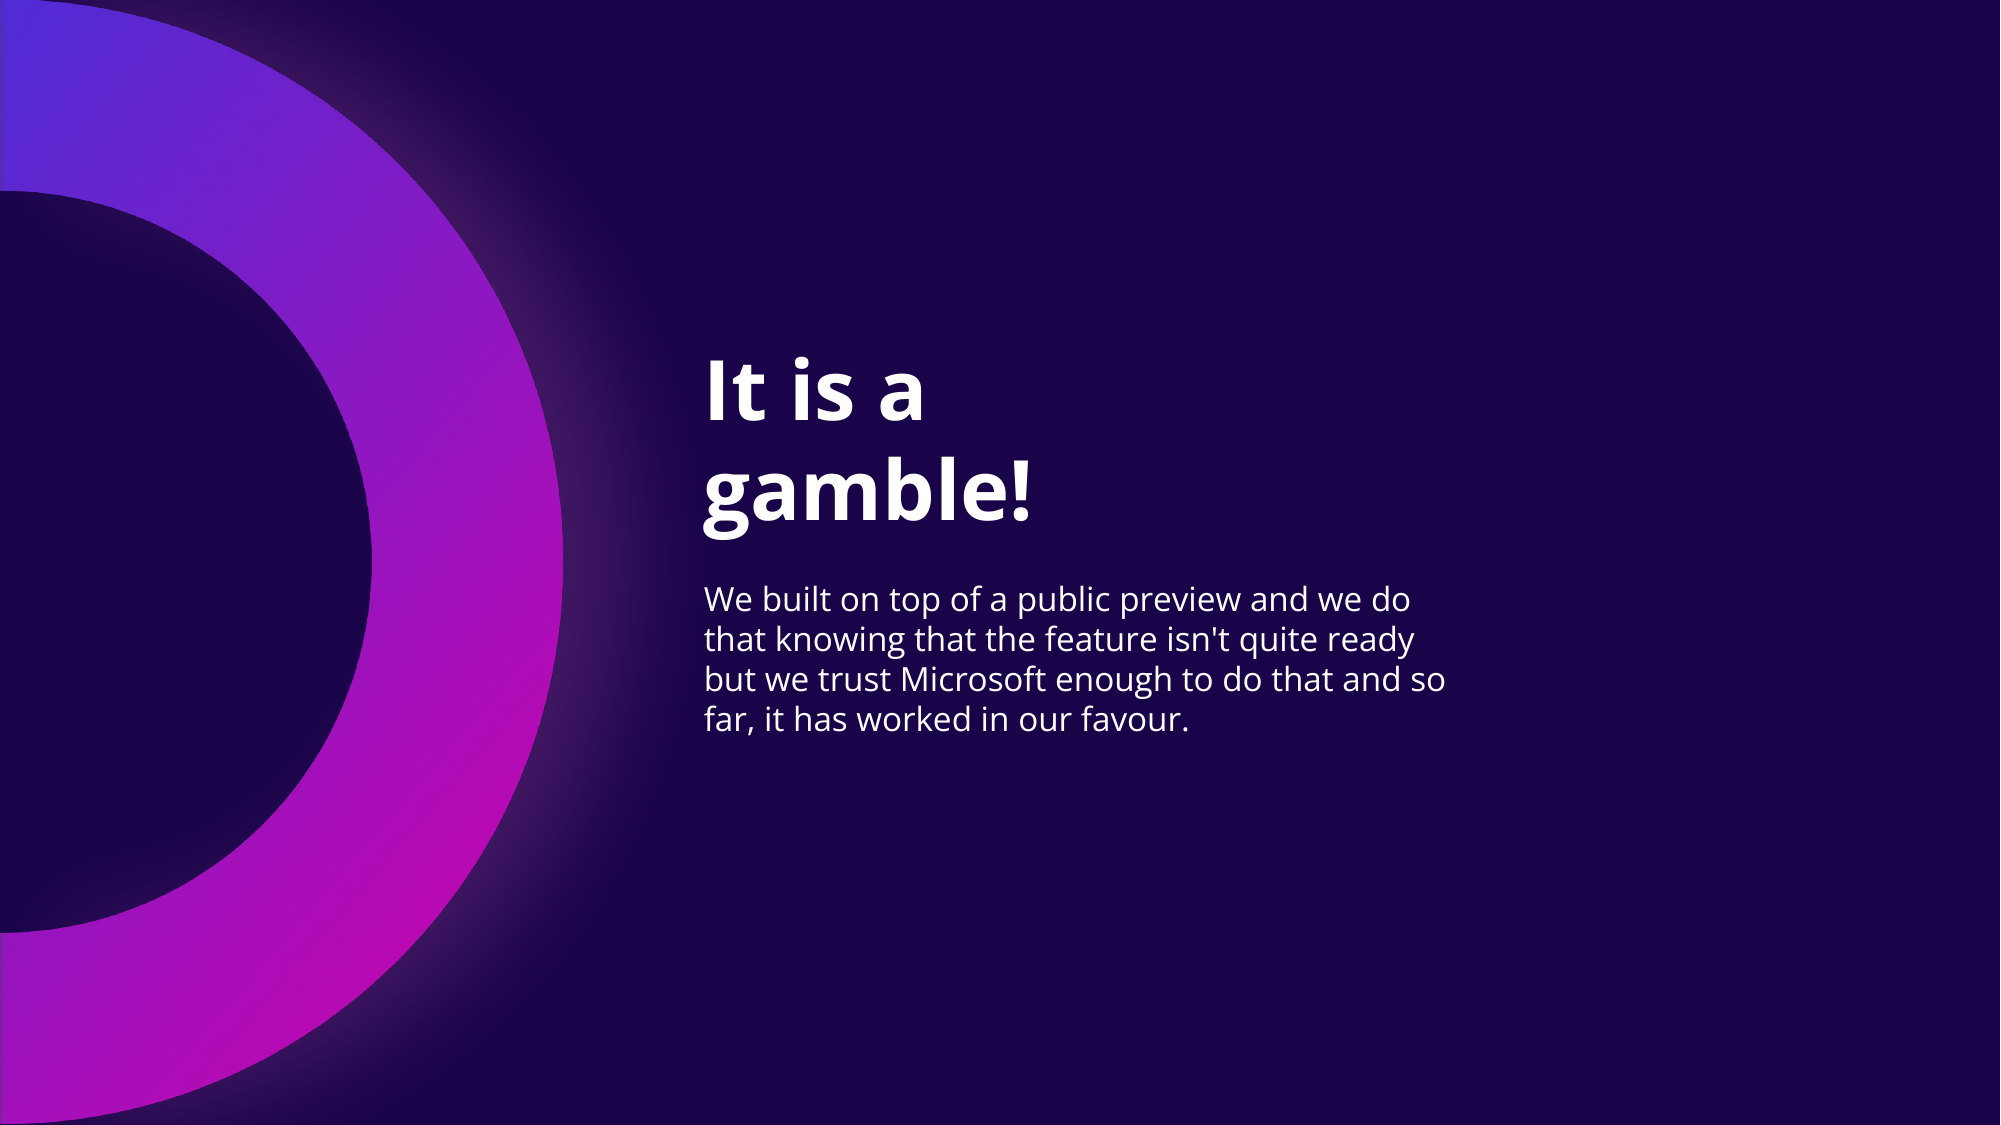

# It is a gamble!
We built on top of a public preview and we do that knowing that the feature isn't quite ready but we trust Microsoft enough to do that and so far, it has worked in our favour.